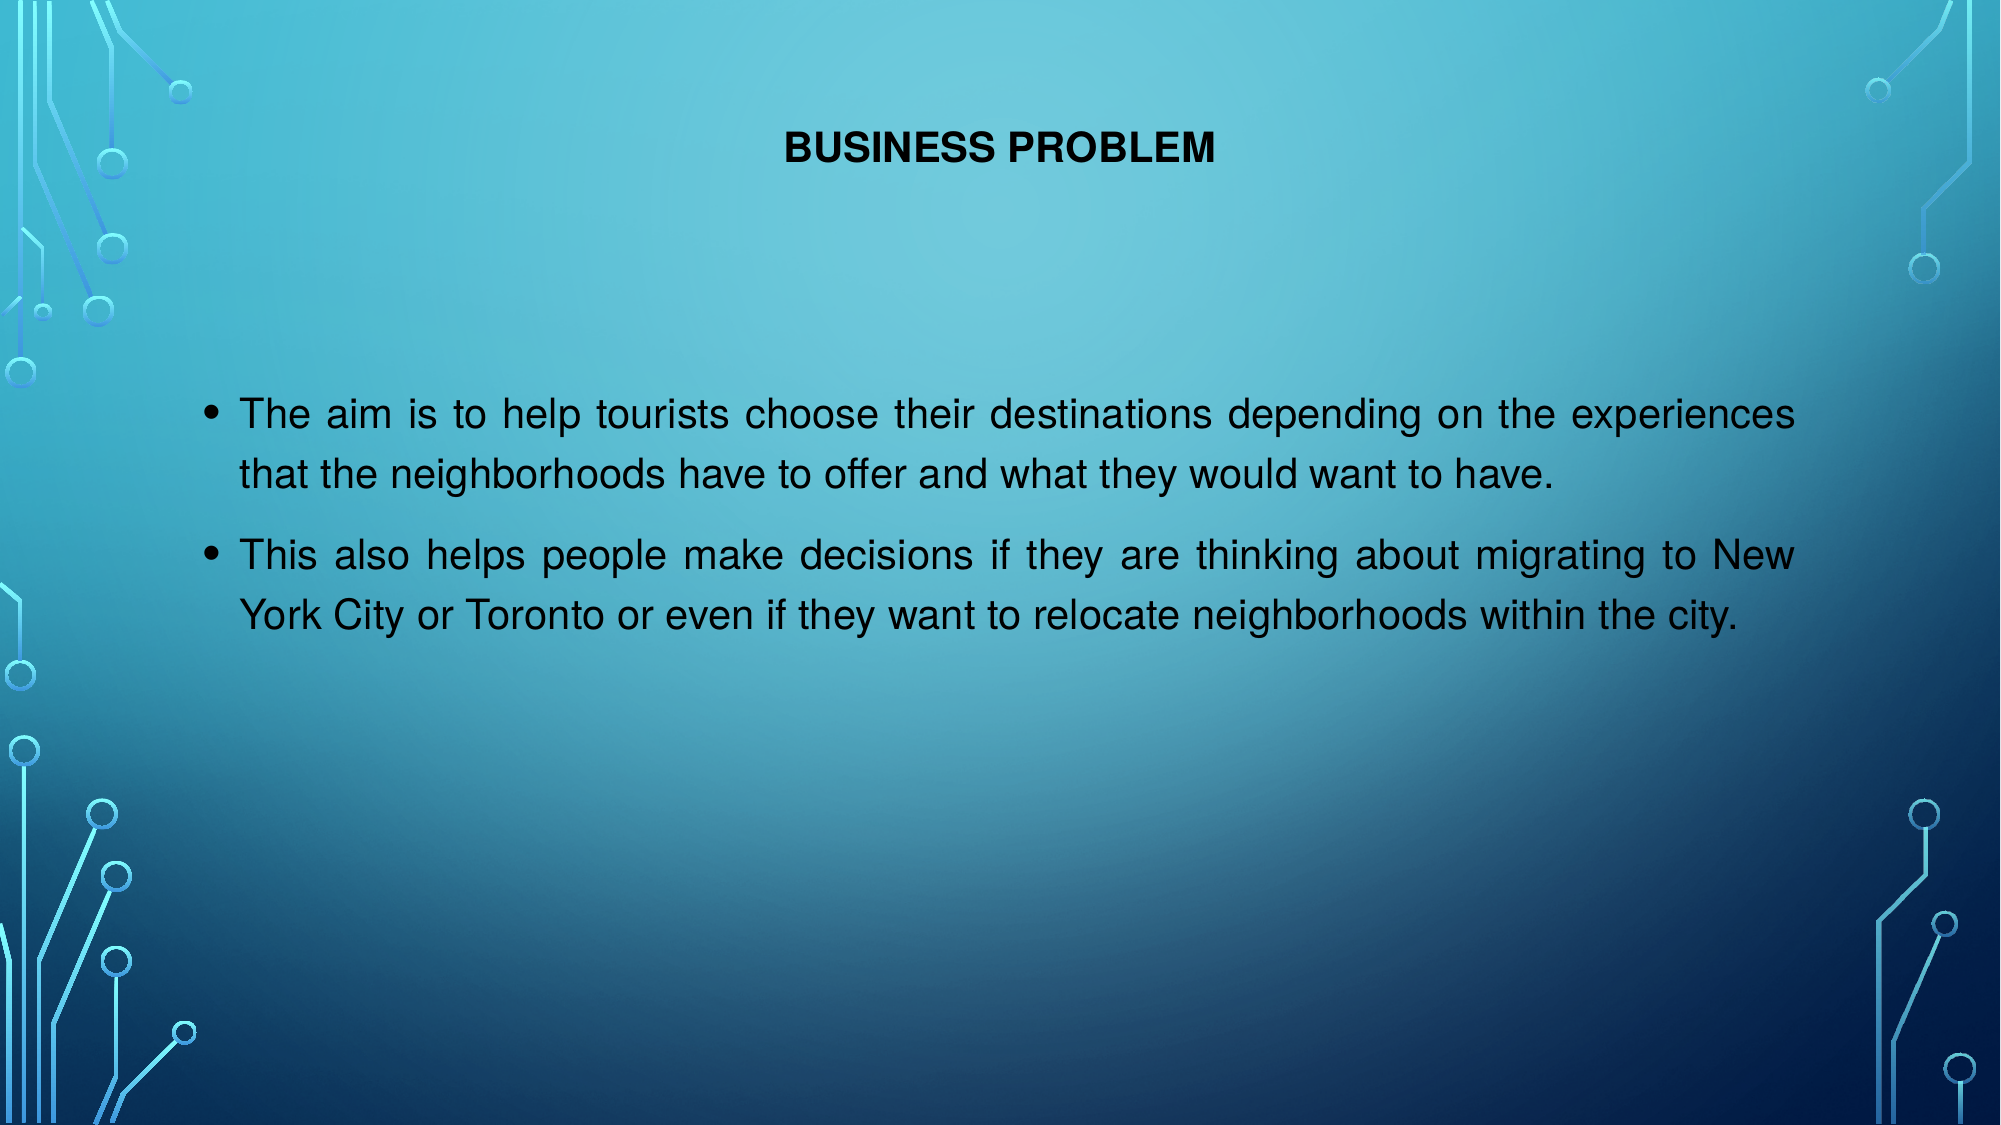

# Business Problem
The aim is to help tourists choose their destinations depending on the experiences that the neighborhoods have to offer and what they would want to have.
This also helps people make decisions if they are thinking about migrating to New York City or Toronto or even if they want to relocate neighborhoods within the city.